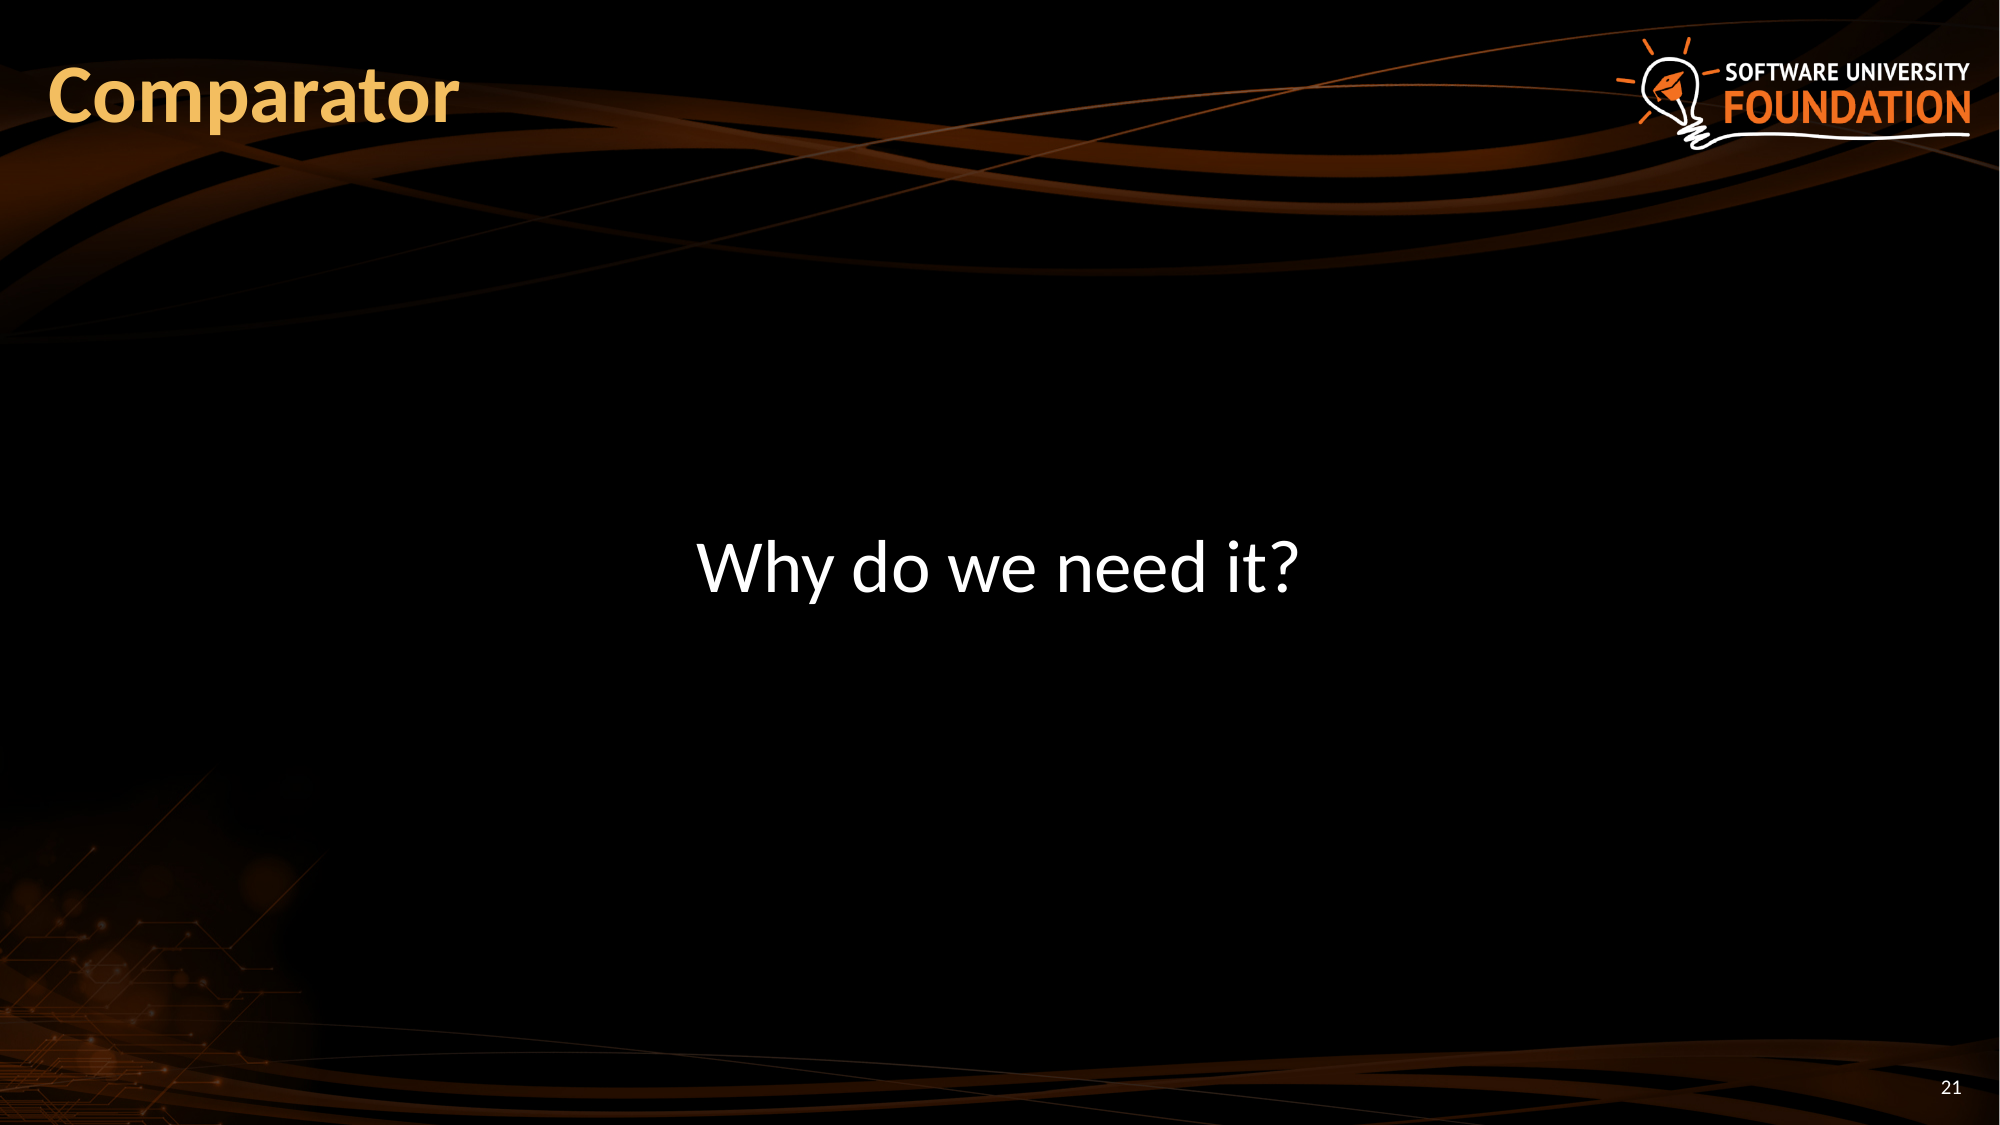

# Comparator
Why do we need it?
21